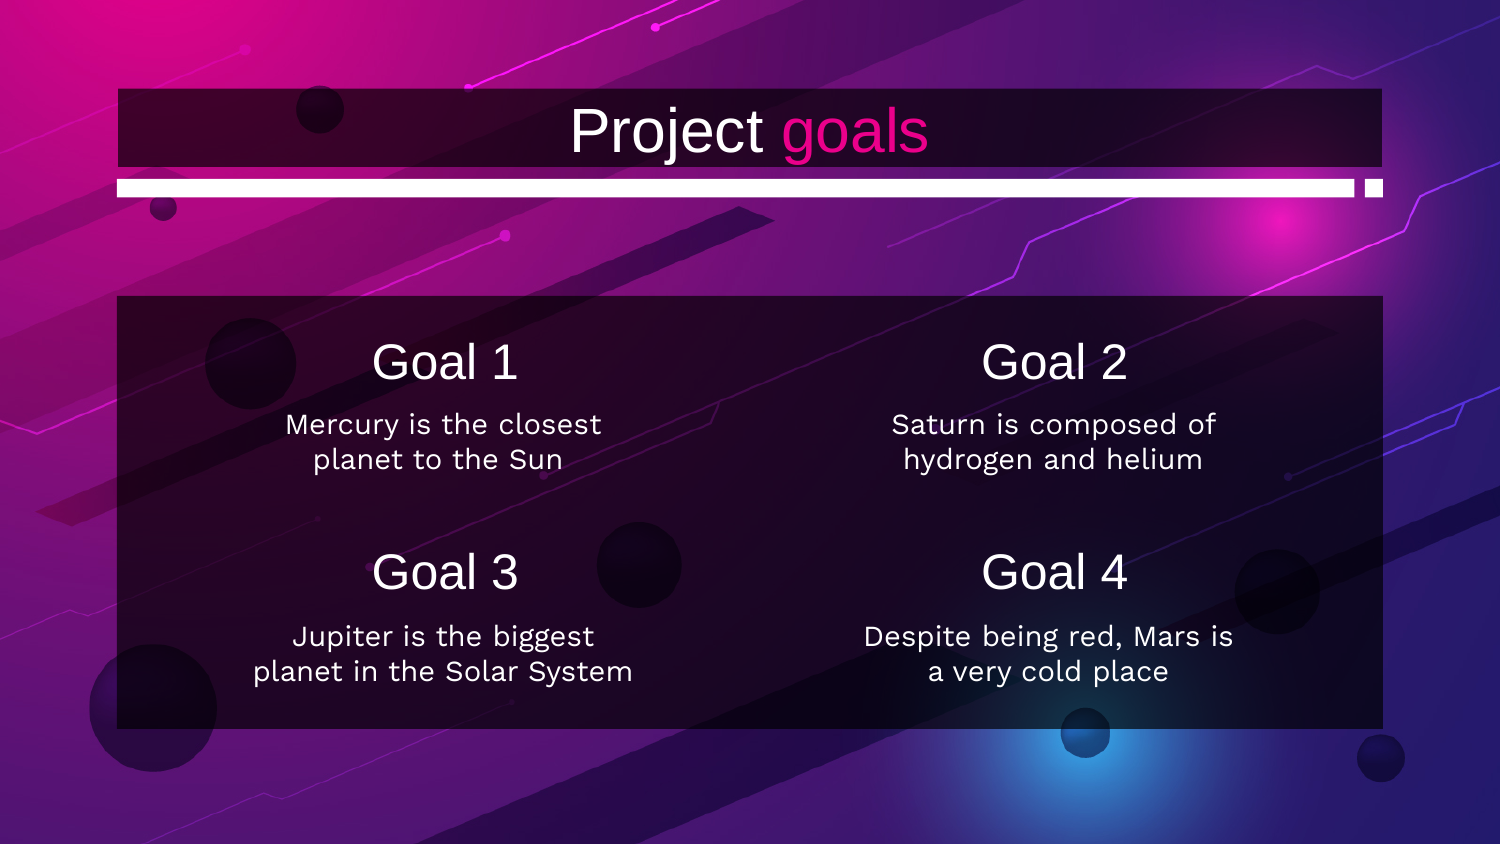

# Project goals

Goal 1
Goal 2
Mercury is the closest planet to the Sun
Saturn is composed of hydrogen and helium
Goal 3
Goal 4
Despite being red, Mars is a very cold place
Jupiter is the biggest planet in the Solar System